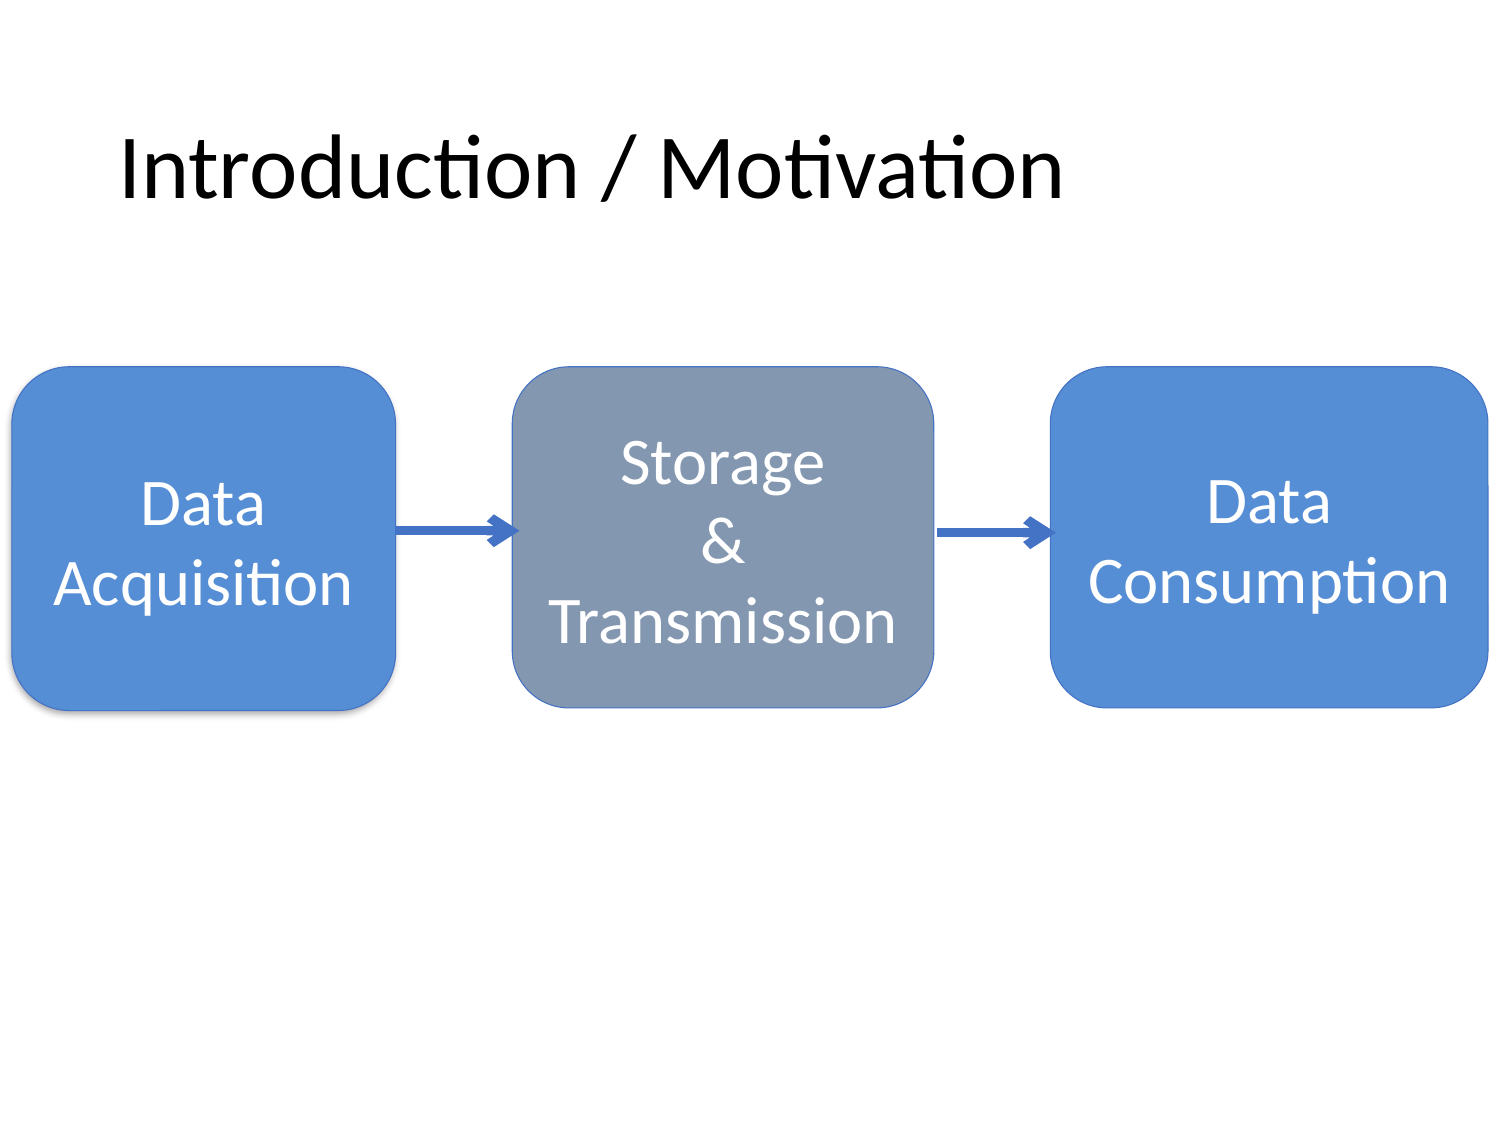

# Introduction / Motivation
Data Acquisition
Storage
&
Transmission
Data Consumption